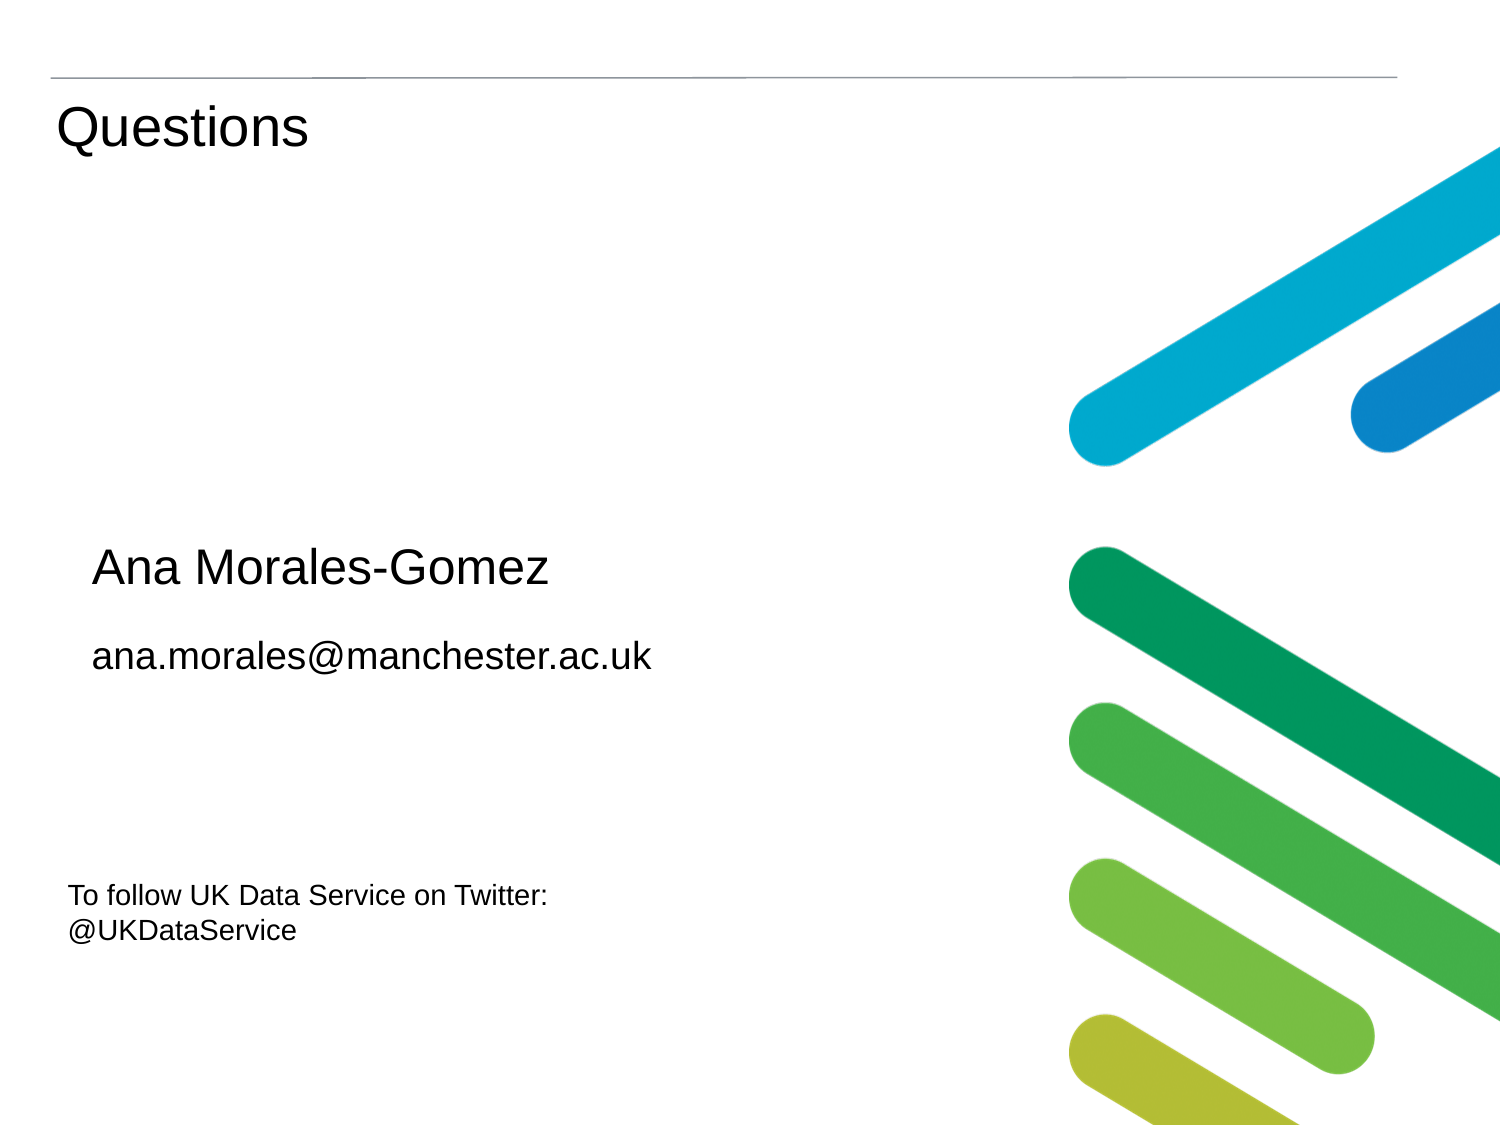

Ana Morales-Gomez
ana.morales@manchester.ac.uk

To follow UK Data Service on Twitter:
@UKDataService